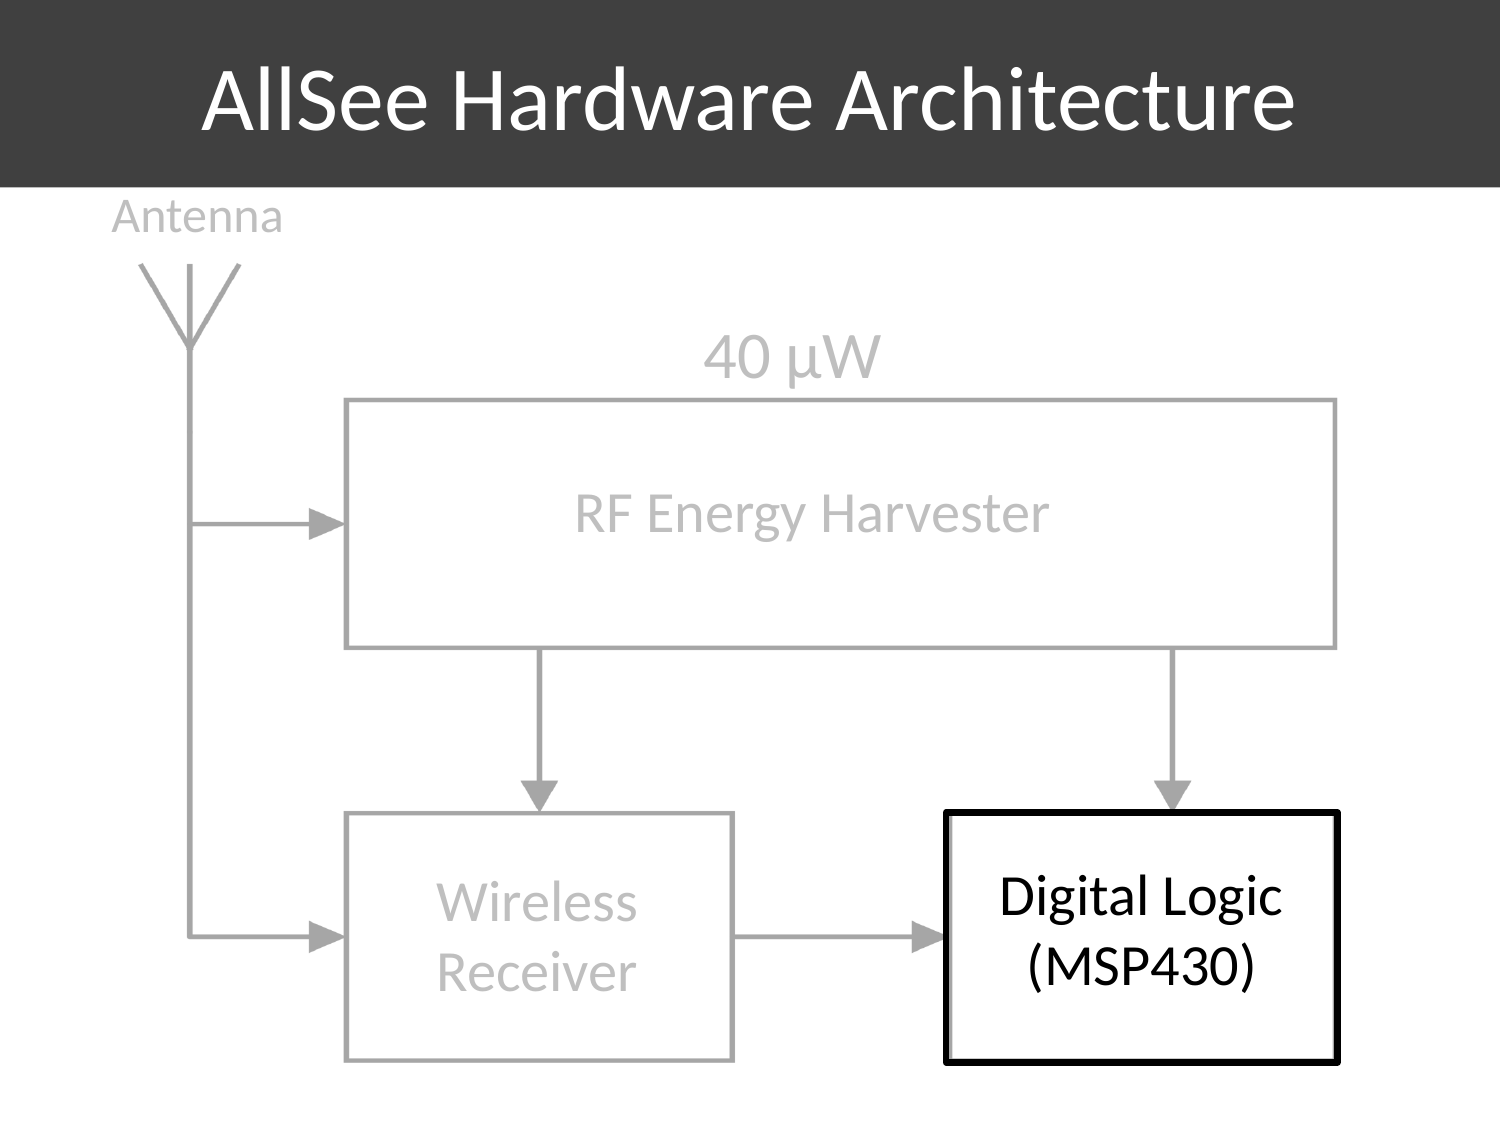

# AllSee Hardware Architecture
Antenna

40 µW
RF Energy Harvester

Digital Logic
(MSP430)
Wireless
Receiver